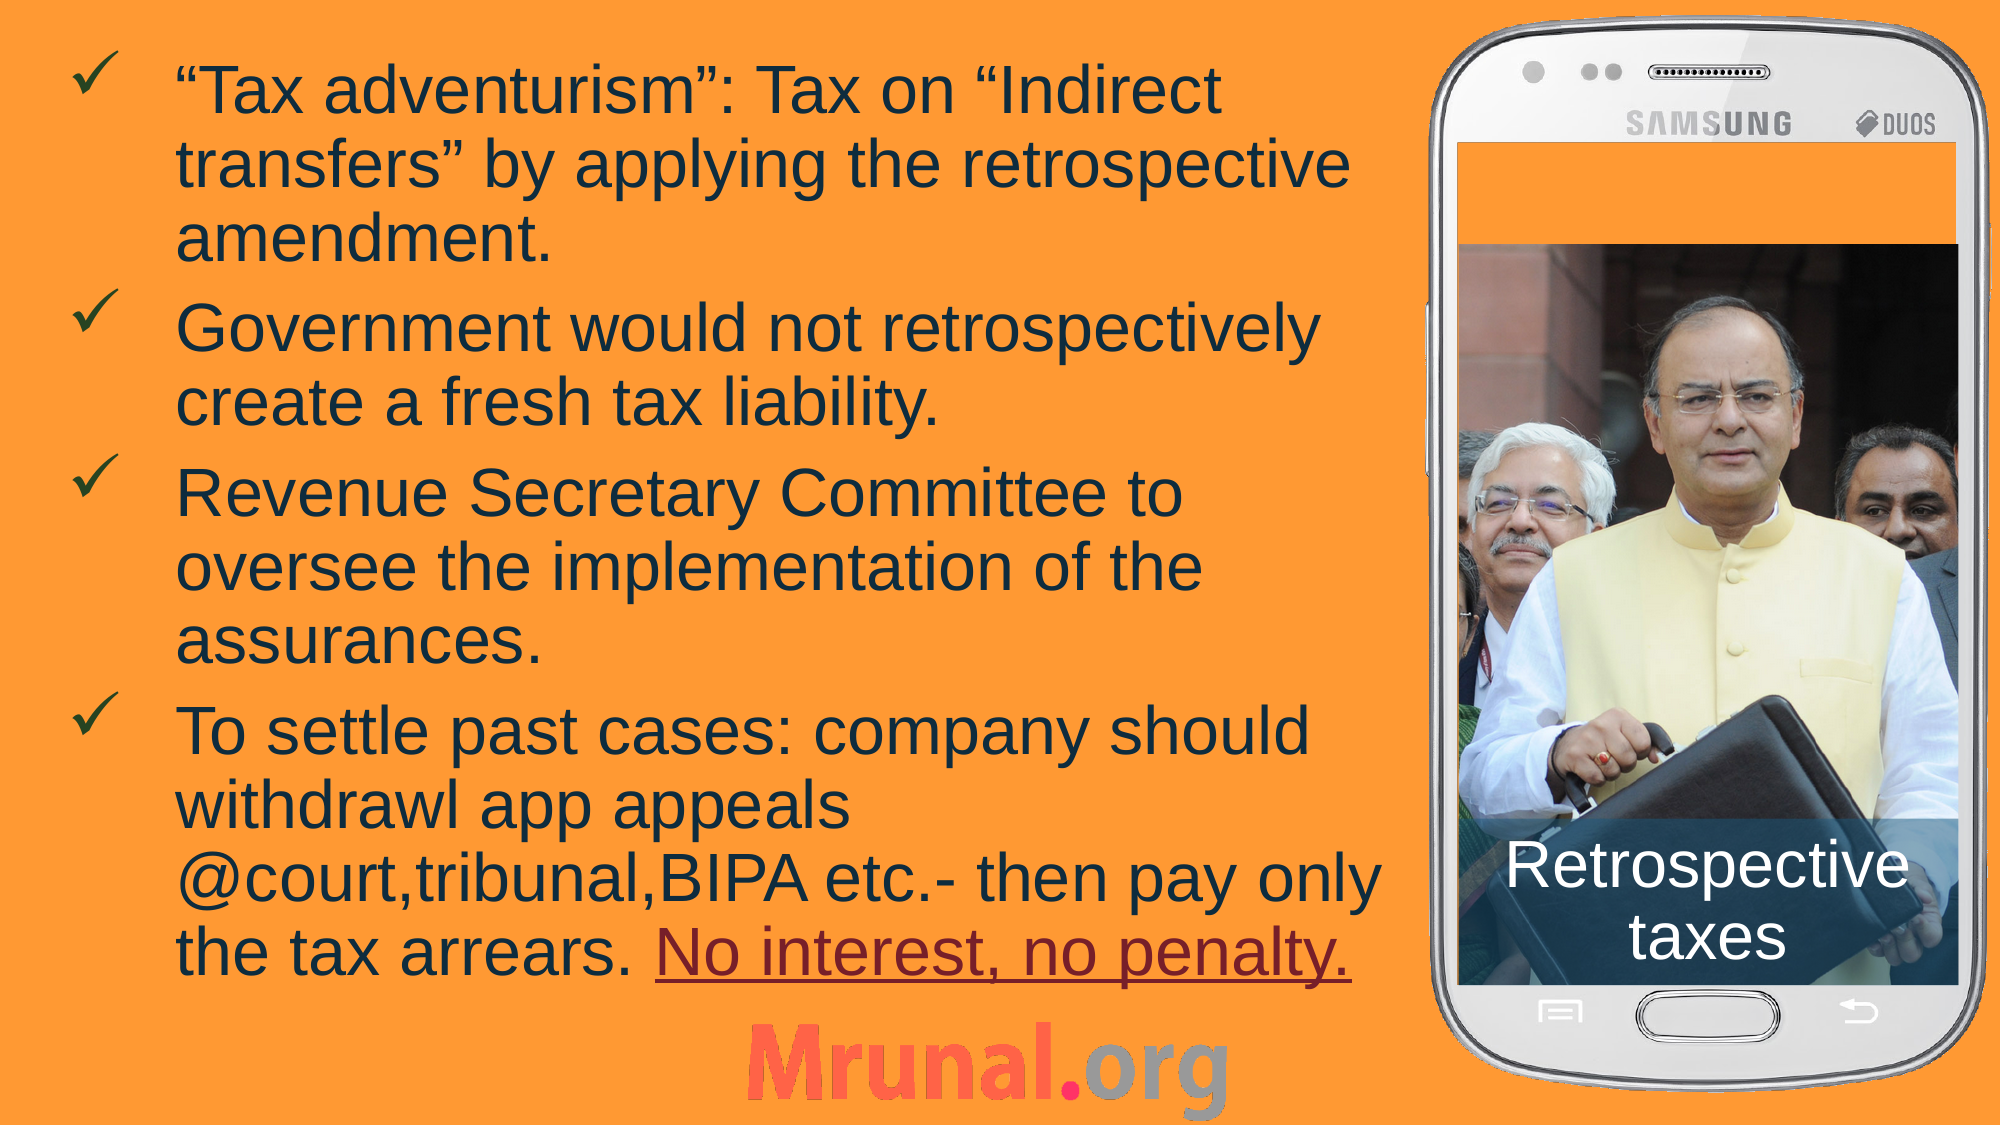

“Tax adventurism”: Tax on “Indirect transfers” by applying the retrospective amendment.
Government would not retrospectively create a fresh tax liability.
Revenue Secretary Committee to oversee the implementation of the assurances.
To settle past cases: company should withdrawl app appeals @court,tribunal,BIPA etc.- then pay only the tax arrears. No interest, no penalty.

# Retrospective taxes